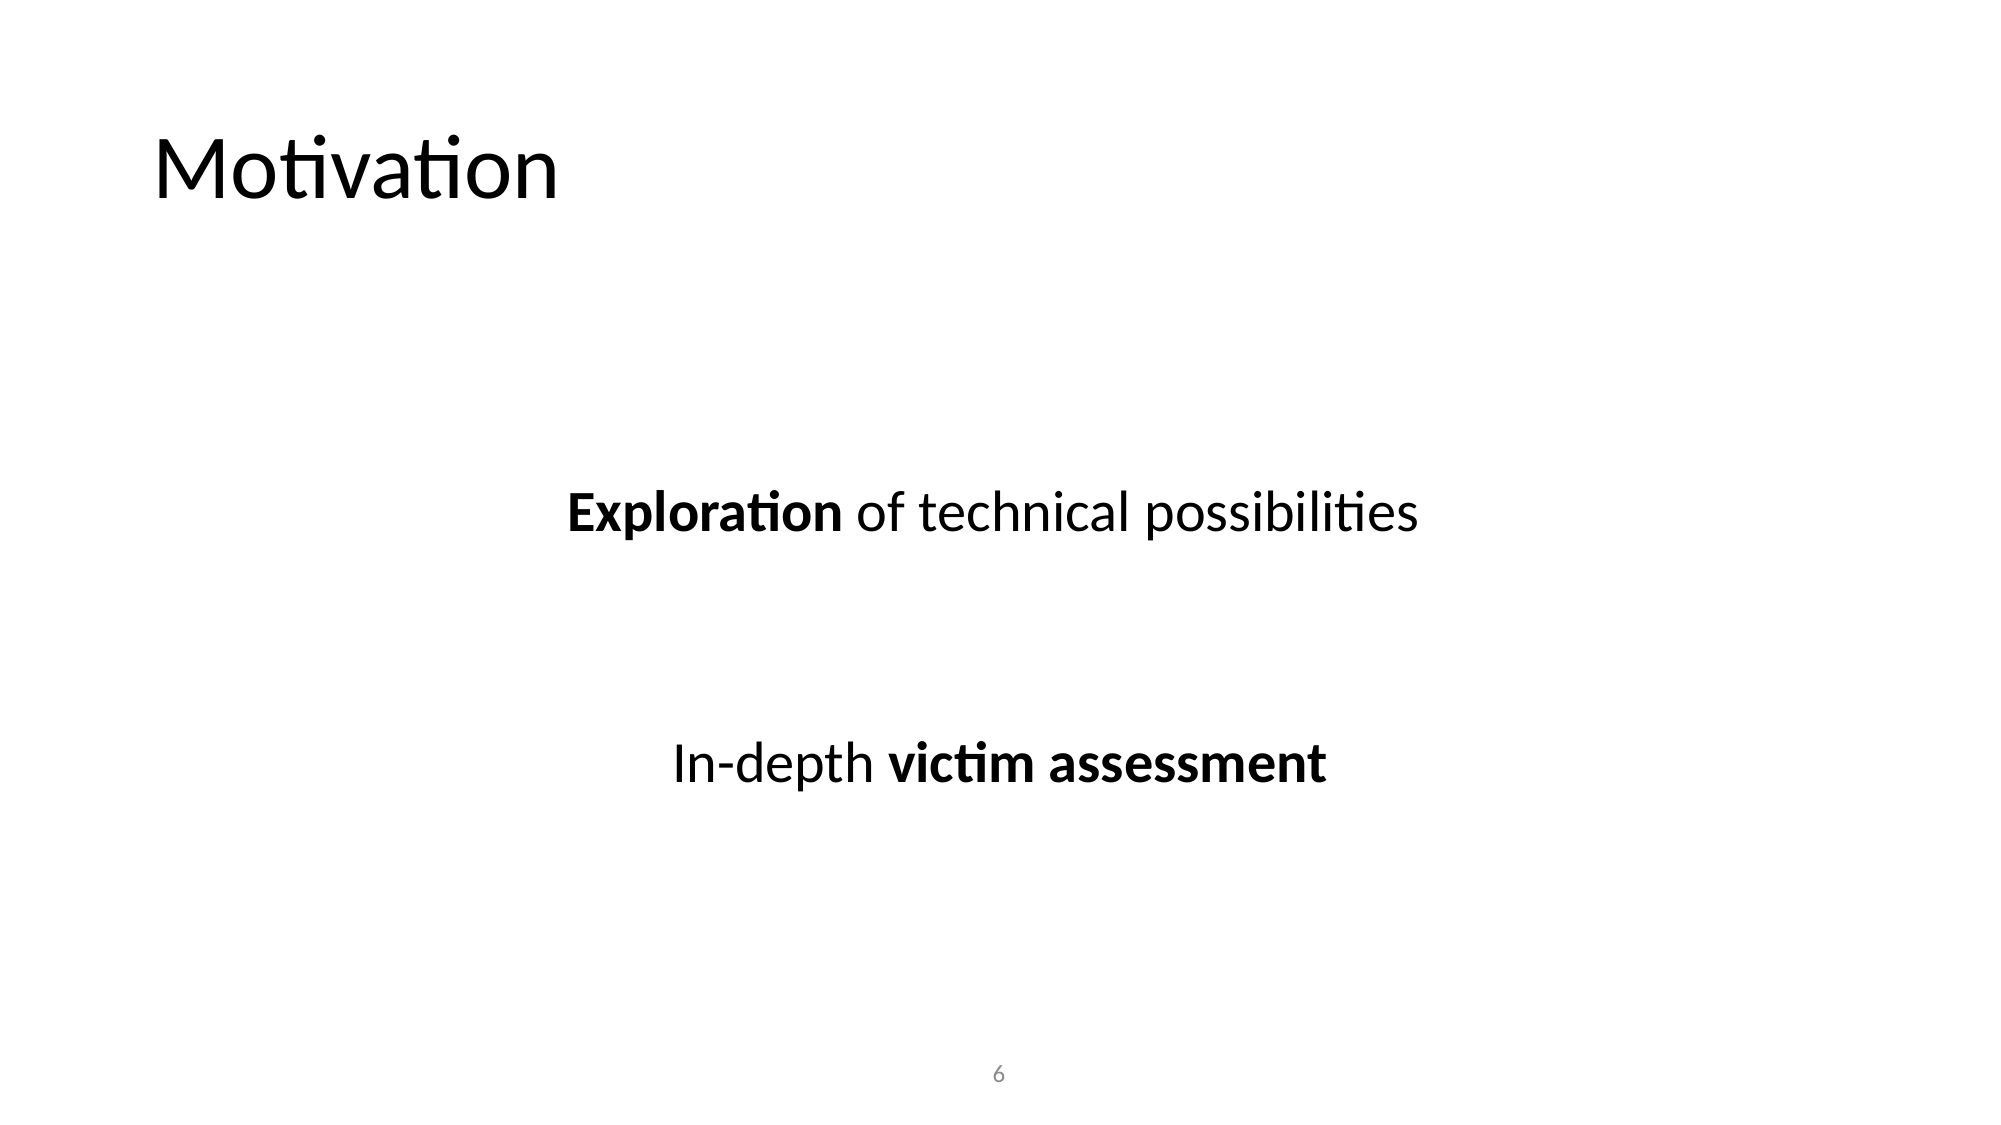

# Motivation

Exploration of technical possibilities

In-depth victim assessment
6